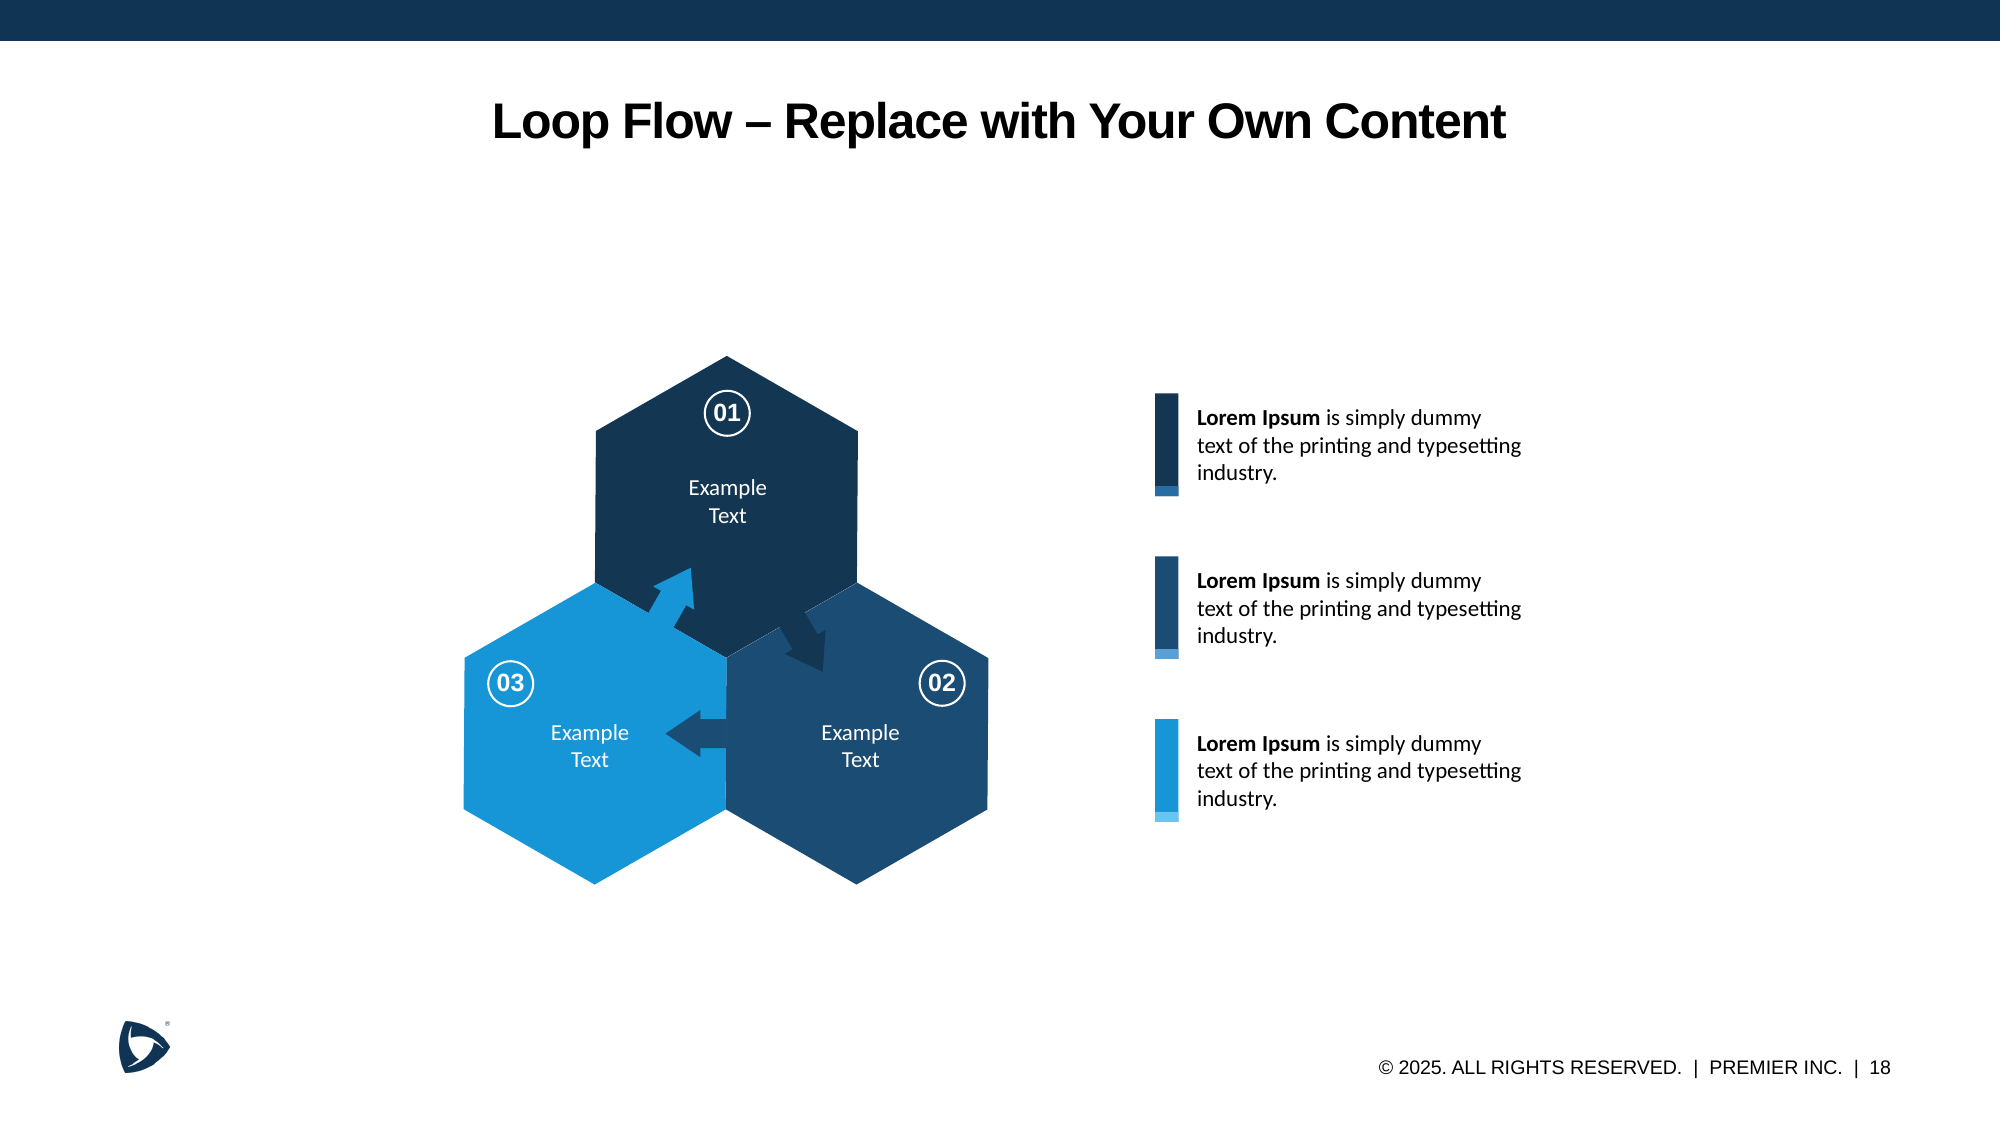

# Loop Flow – Replace with Your Own Content

01

Lorem Ipsum is simply dummy text of the printing and typesetting industry.
Example Text

Lorem Ipsum is simply dummy text of the printing and typesetting industry.
02
03
Example Text
Example Text

Lorem Ipsum is simply dummy text of the printing and typesetting industry.